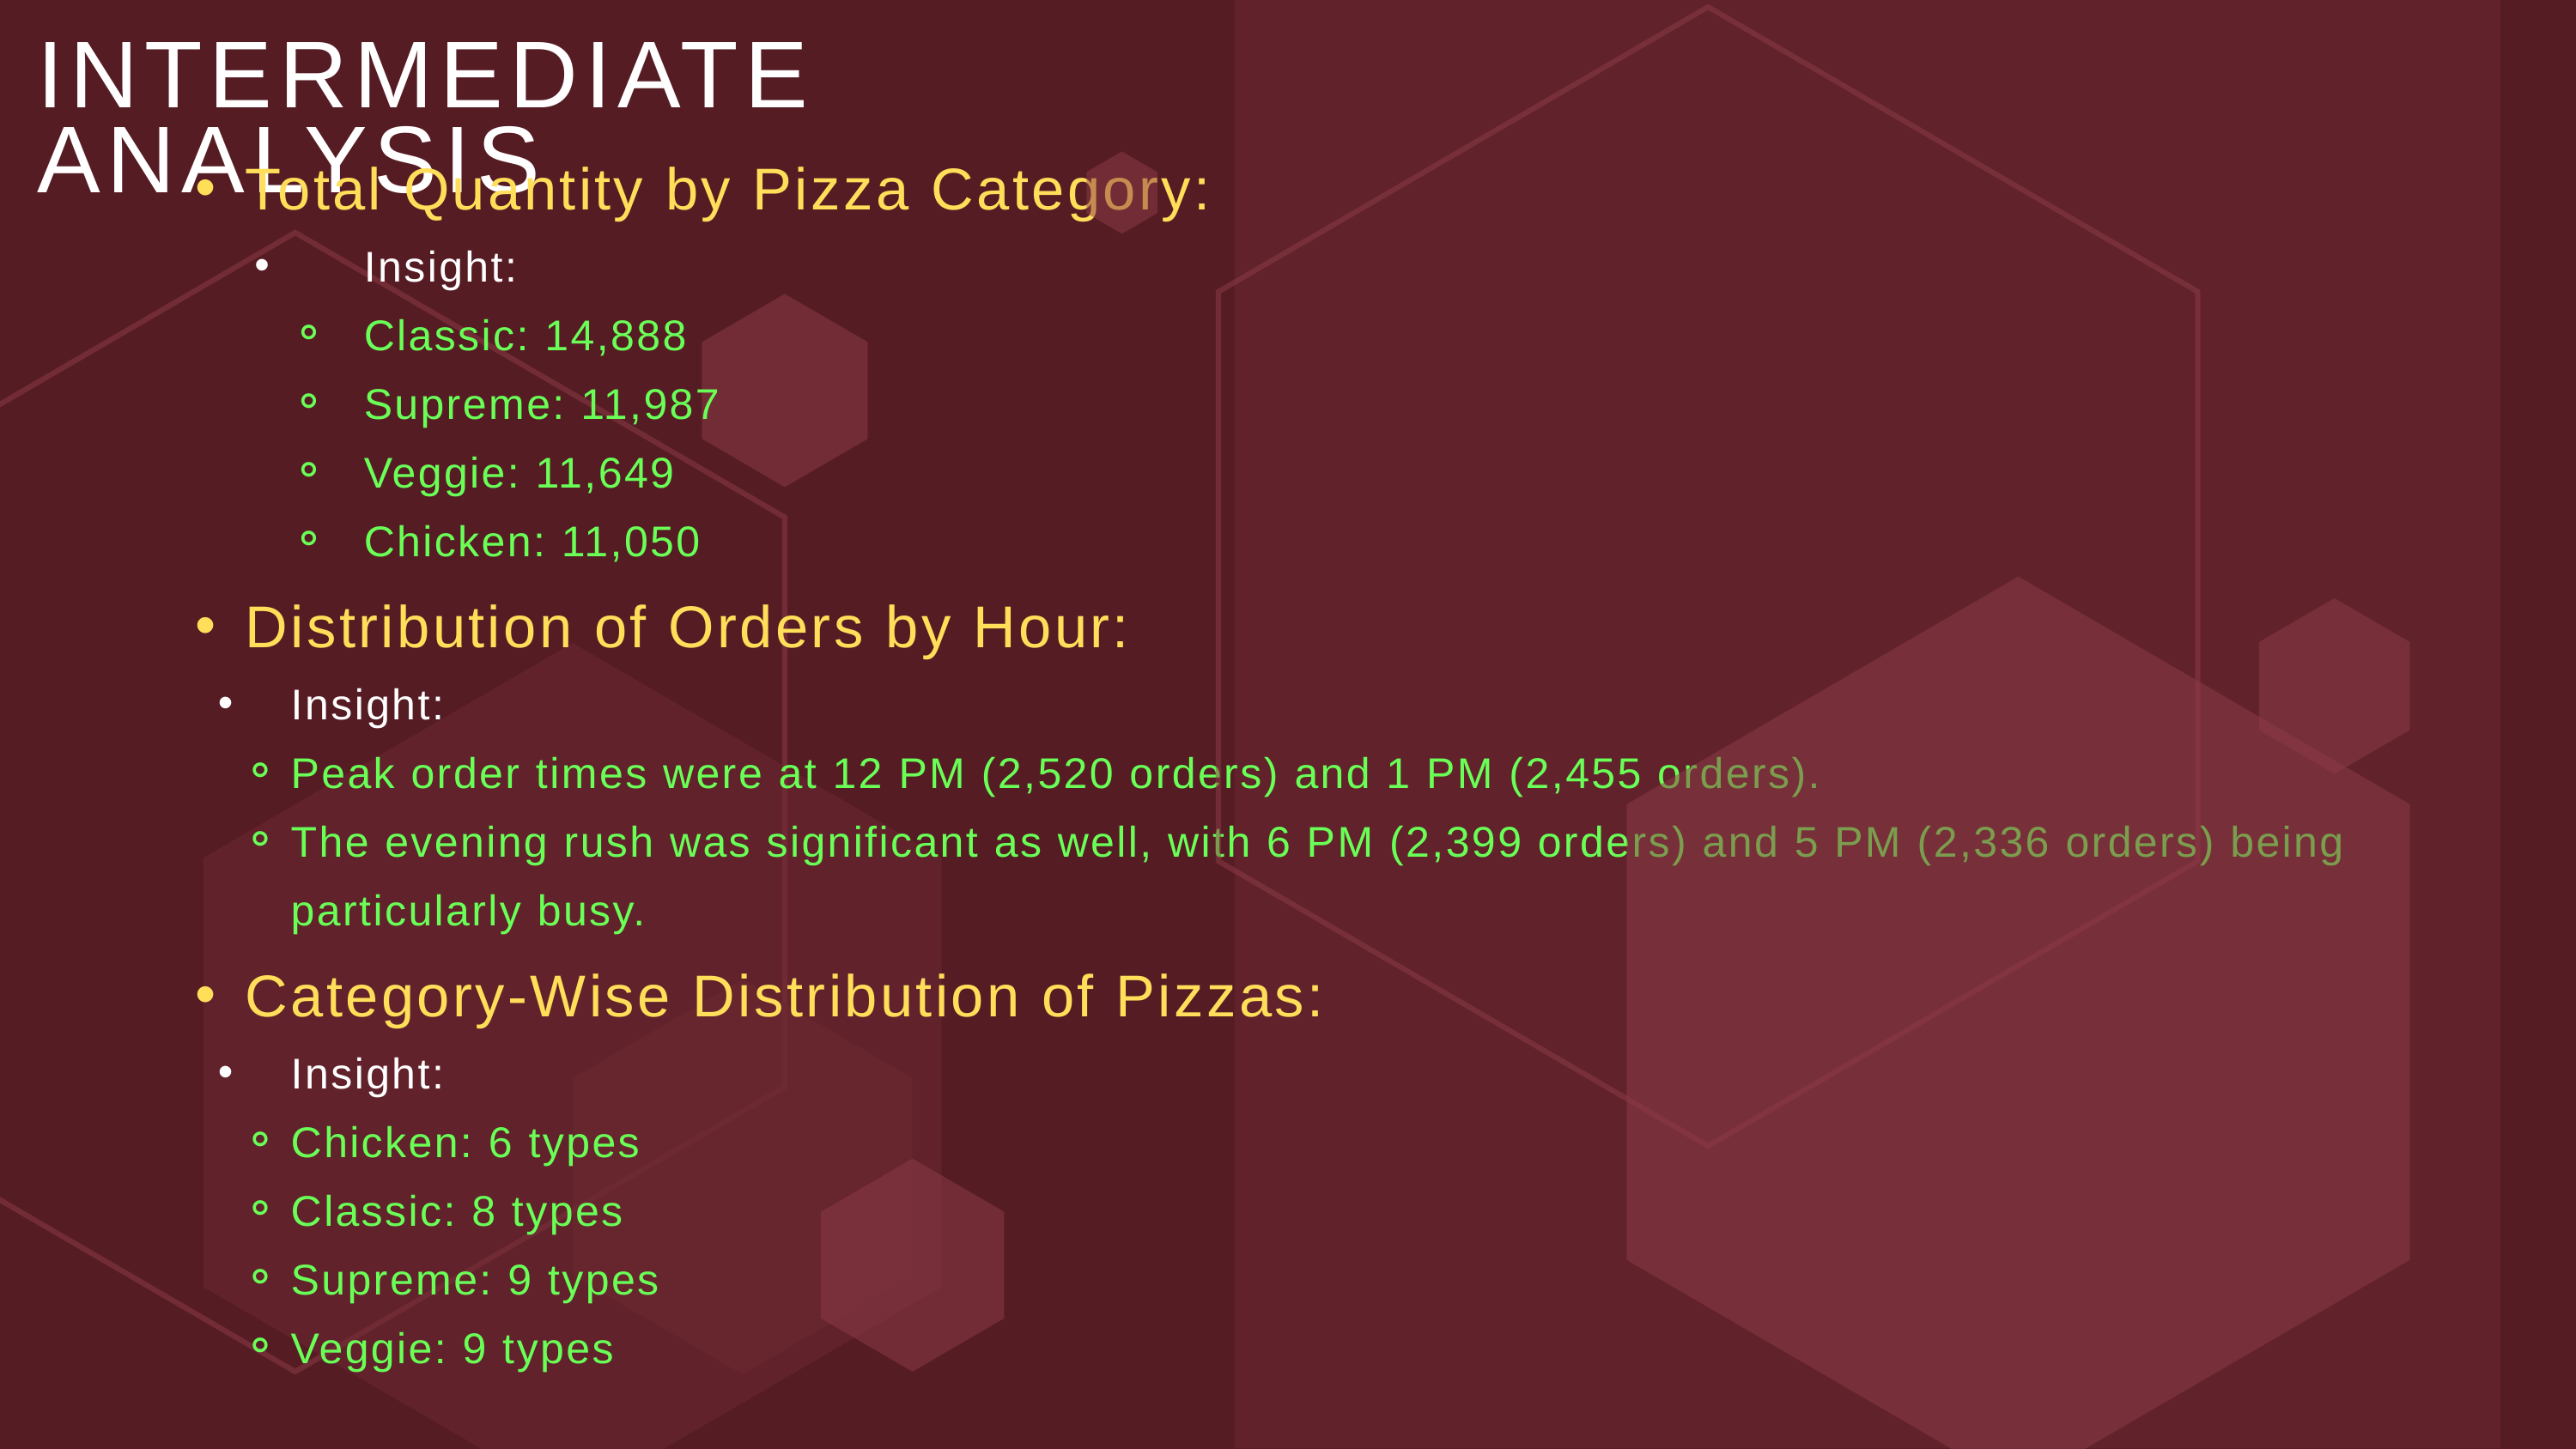

INTERMEDIATE ANALYSIS
Total Quantity by Pizza Category:
Insight:
Classic: 14,888
Supreme: 11,987
Veggie: 11,649
Chicken: 11,050
Distribution of Orders by Hour:
Insight:
Peak order times were at 12 PM (2,520 orders) and 1 PM (2,455 orders).
The evening rush was significant as well, with 6 PM (2,399 orders) and 5 PM (2,336 orders) being particularly busy.
Category-Wise Distribution of Pizzas:
Insight:
Chicken: 6 types
Classic: 8 types
Supreme: 9 types
Veggie: 9 types